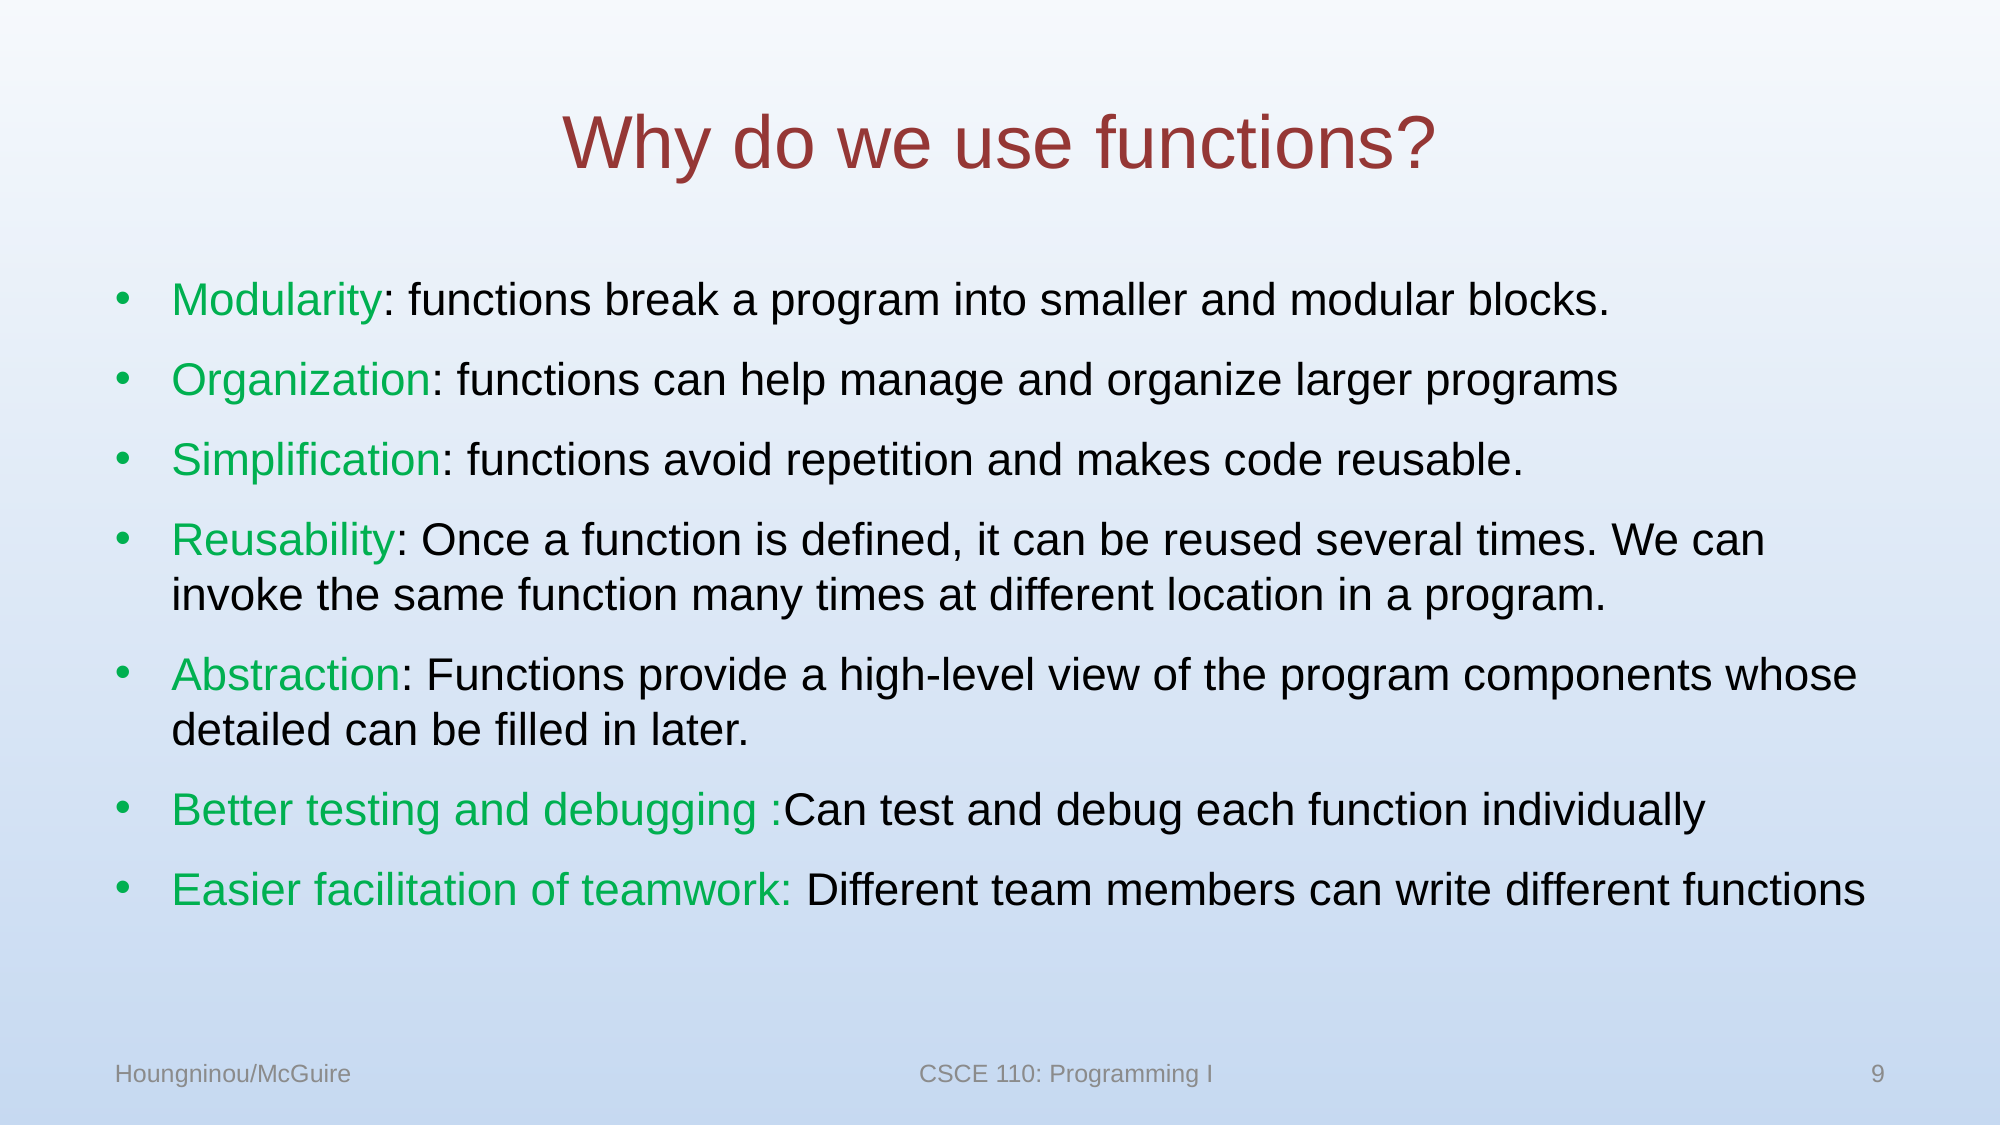

# Why do we use functions?
Modularity: functions break a program into smaller and modular blocks.
Organization: functions can help manage and organize larger programs
Simplification: functions avoid repetition and makes code reusable.
Reusability: Once a function is defined, it can be reused several times. We can invoke the same function many times at different location in a program.
Abstraction: Functions provide a high-level view of the program components whose detailed can be filled in later.
Better testing and debugging :Can test and debug each function individually
Easier facilitation of teamwork: Different team members can write different functions

Houngninou/McGuire
CSCE 110: Programming I
9